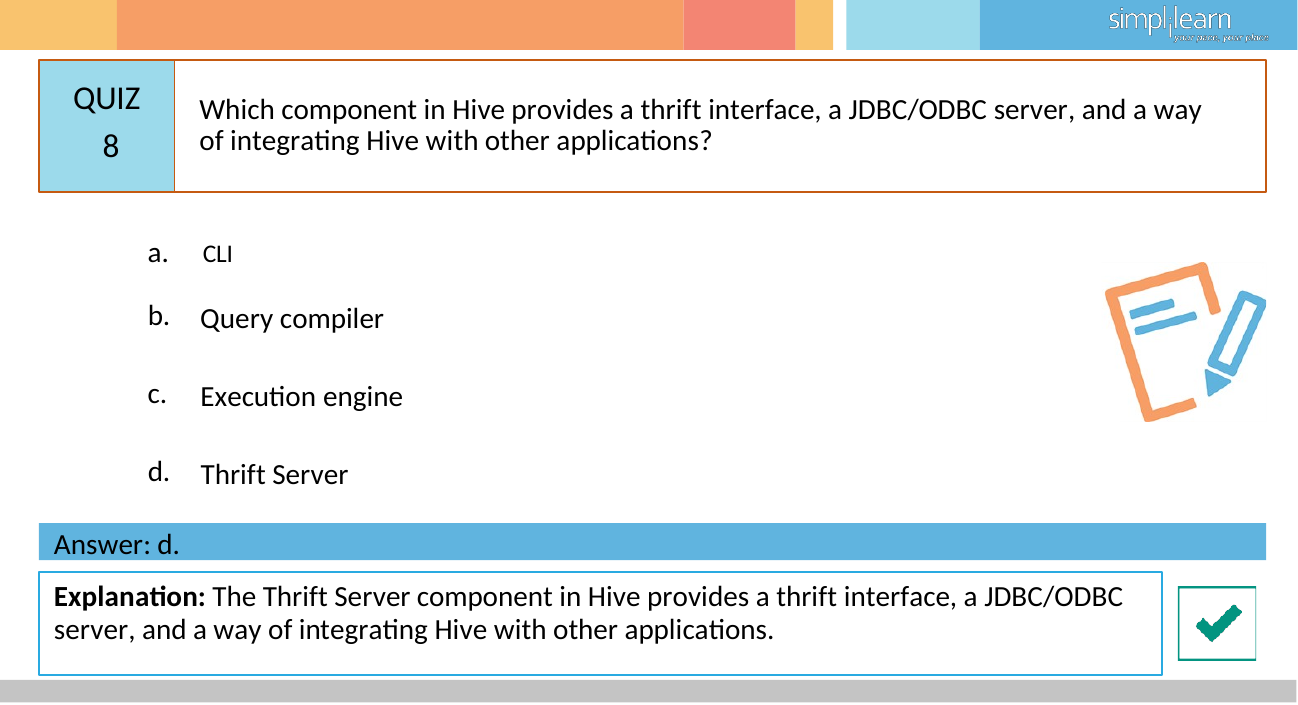

# QUIZ 8
Which component in Hive provides a thrift interface, a JDBC/ODBC server, and a way of integrating Hive with other applications?
a.	CLI

b.
Query compiler
c.
Execution engine
d.
Thrift Server
Answer: d.

Explanation: The Thrift Server component in Hive provides a thrift interface, a JDBC/ODBC
server, and a way of integrating Hive with other applications.